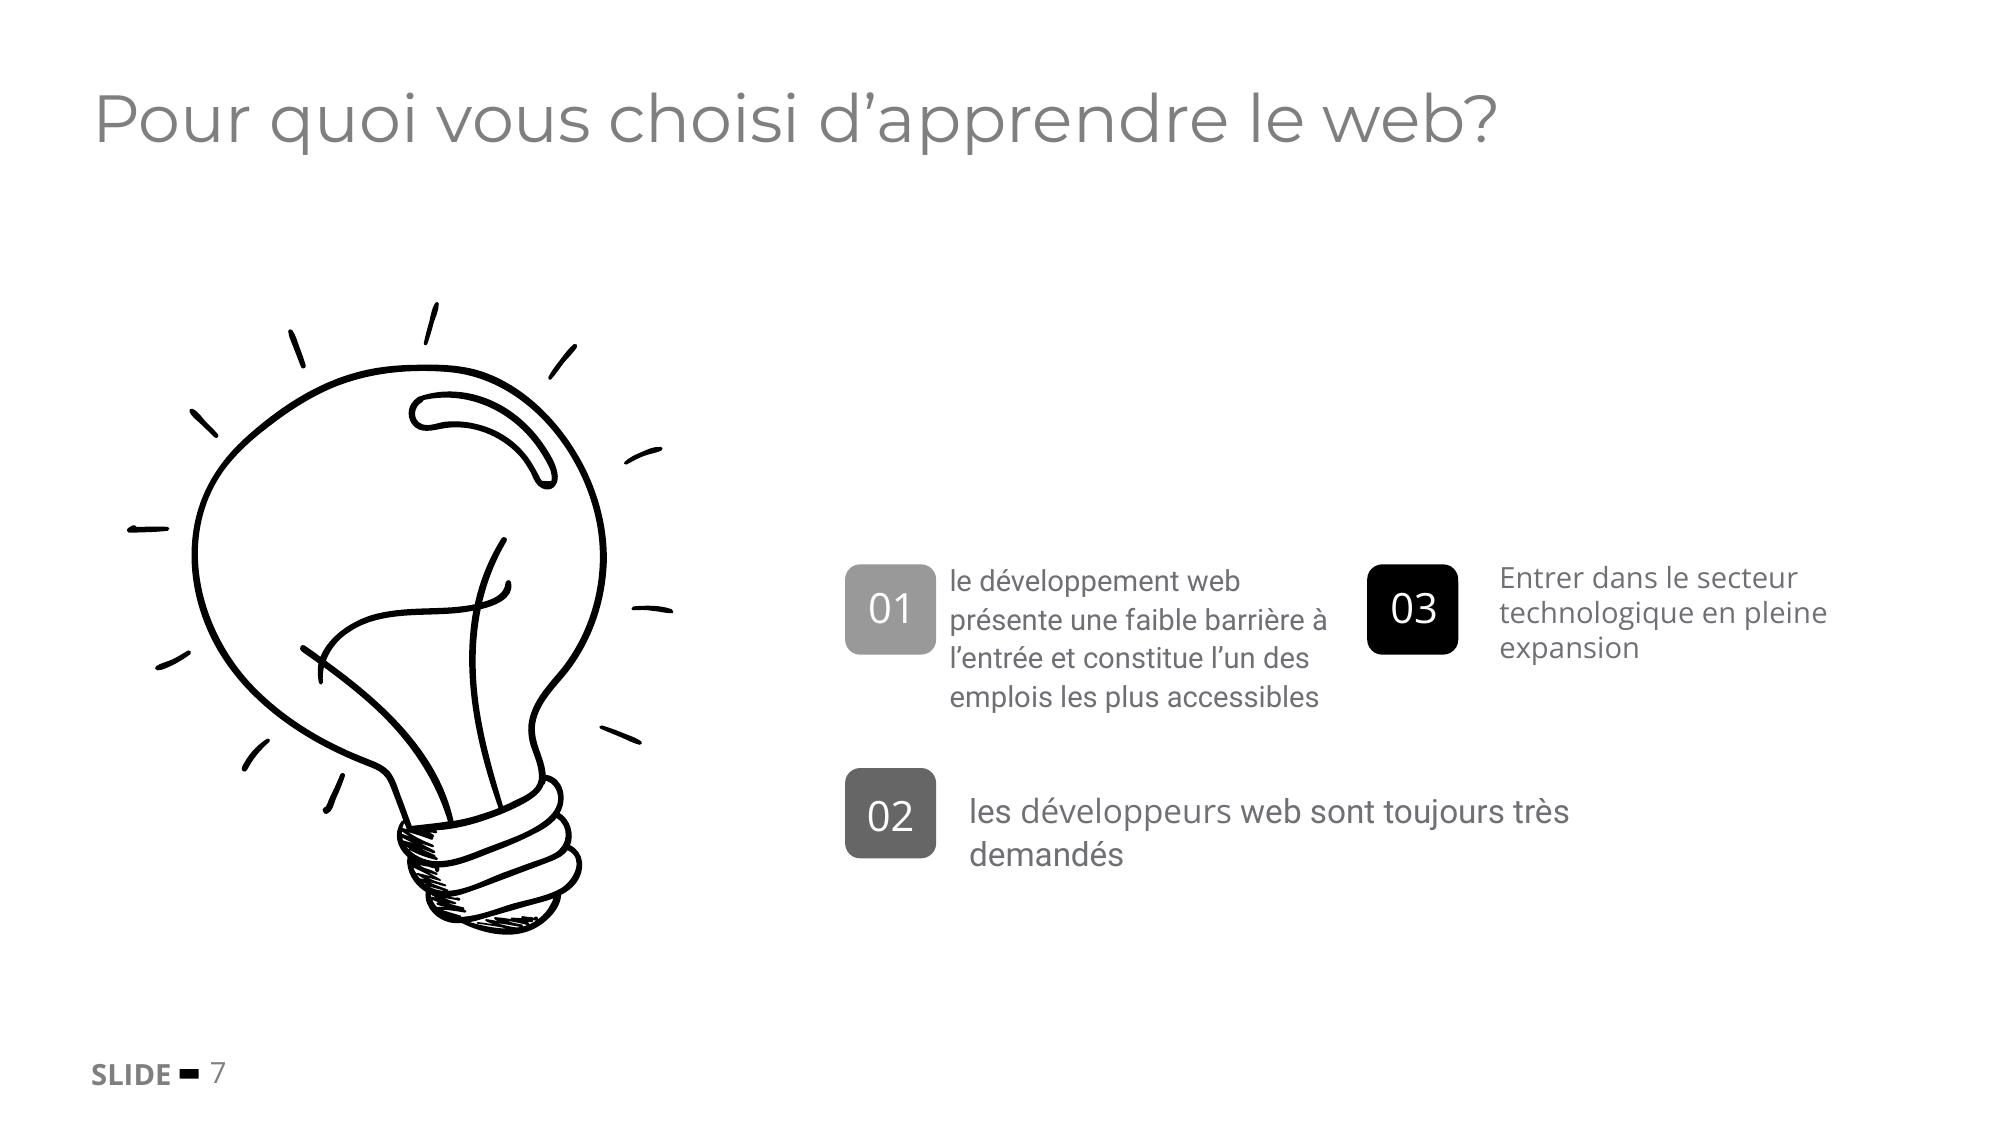

# Pour quoi vous choisi d’apprendre le web?

le développement web présente une faible barrière à l’entrée et constitue l’un des emplois les plus accessibles
Entrer dans le secteur technologique en pleine expansion

01
03

les développeurs web sont toujours très demandés
02